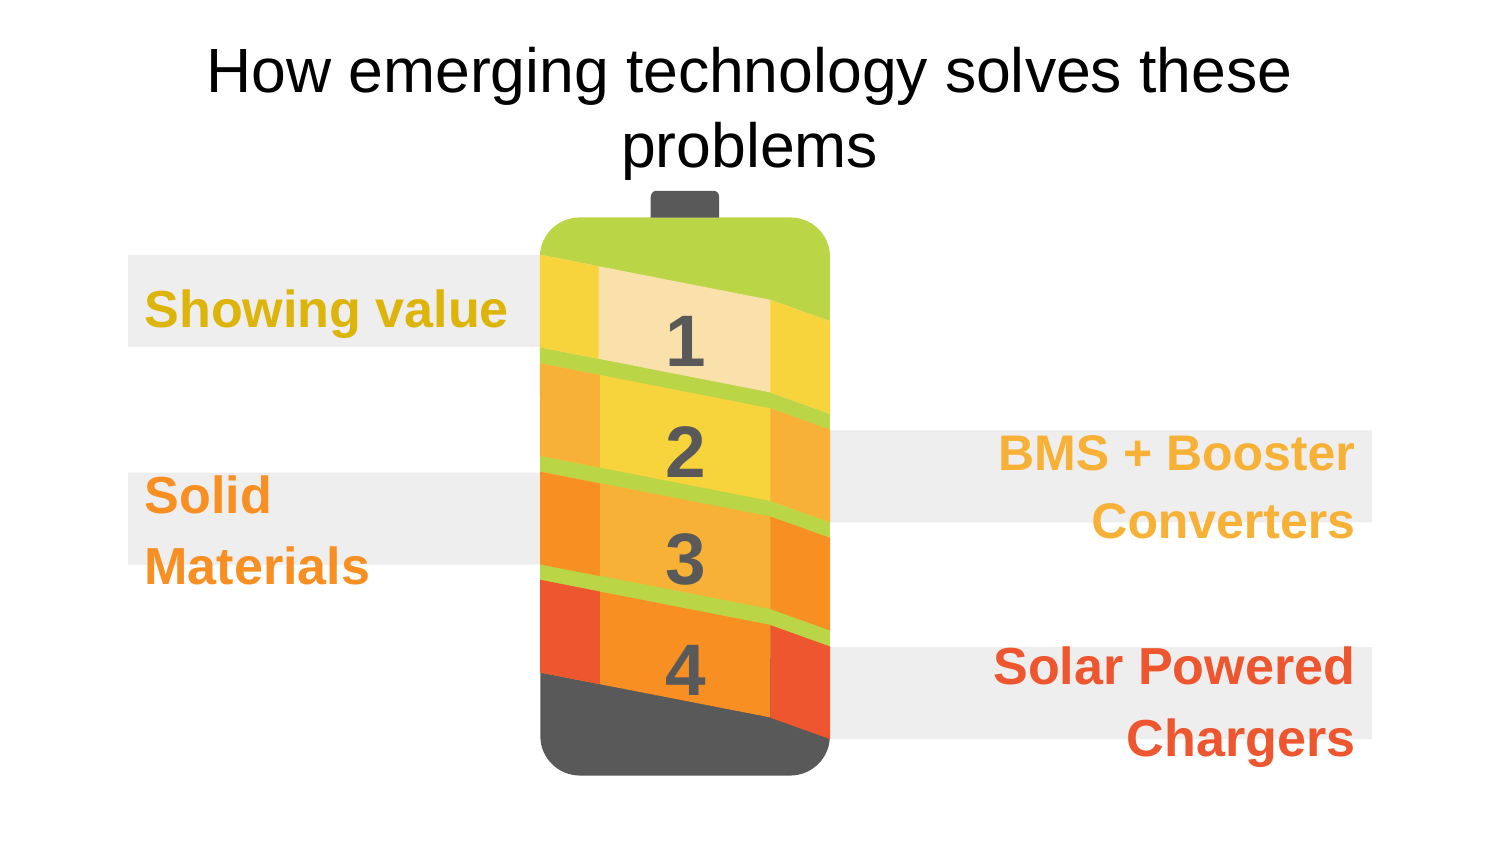

# How emerging technology solves these problems

Showing value
1
2

BMS + Booster Converters

Solid Materials
3
4

Solar Powered Chargers